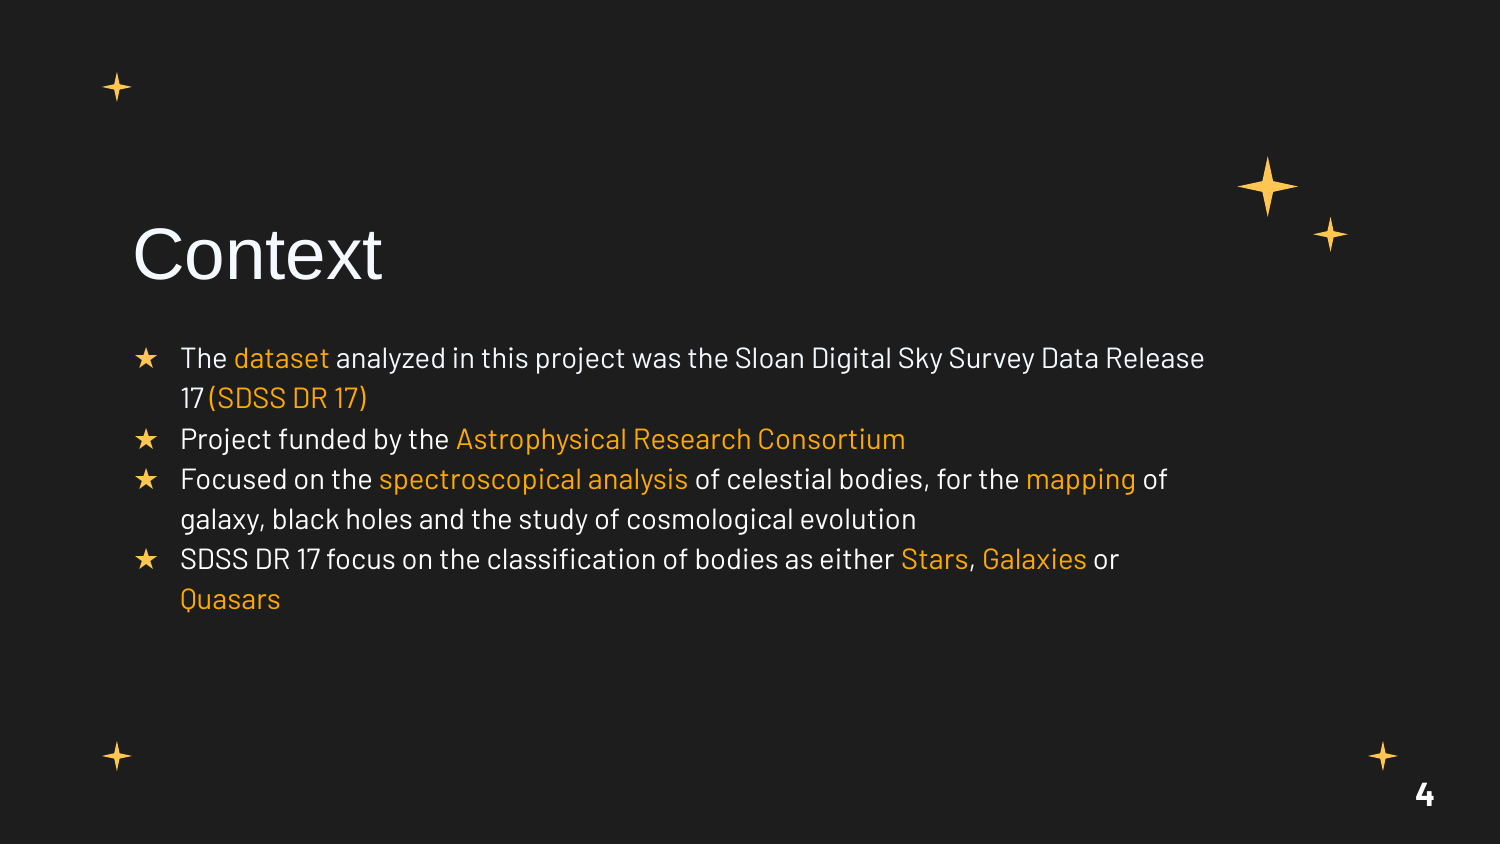

# Context

The dataset analyzed in this project was the Sloan Digital Sky Survey Data Release 17 (SDSS DR 17)
Project funded by the Astrophysical Research Consortium
Focused on the spectroscopical analysis of celestial bodies, for the mapping of galaxy, black holes and the study of cosmological evolution
SDSS DR 17 focus on the classification of bodies as either Stars, Galaxies or Quasars
4